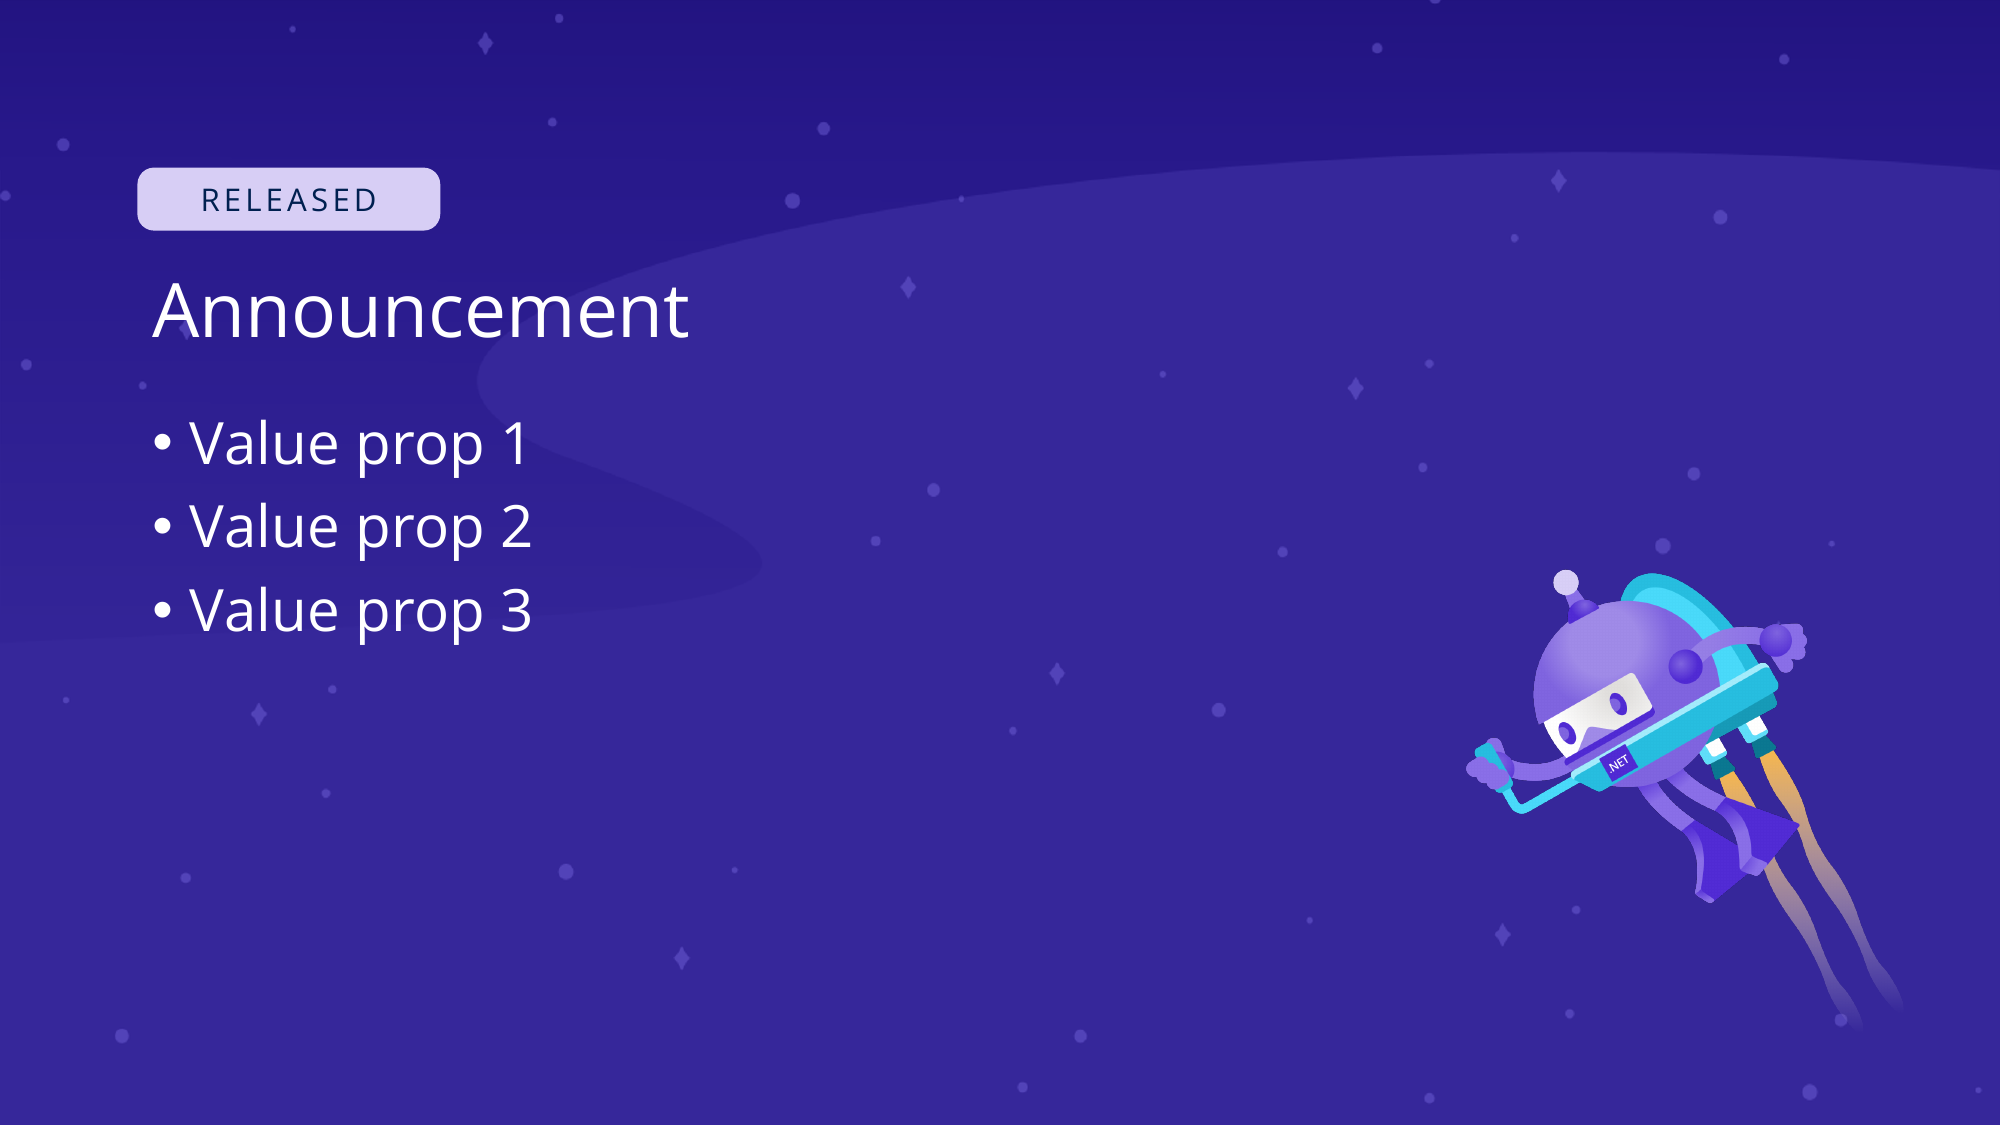

# Announcement
Value prop 1
Value prop 2
Value prop 3